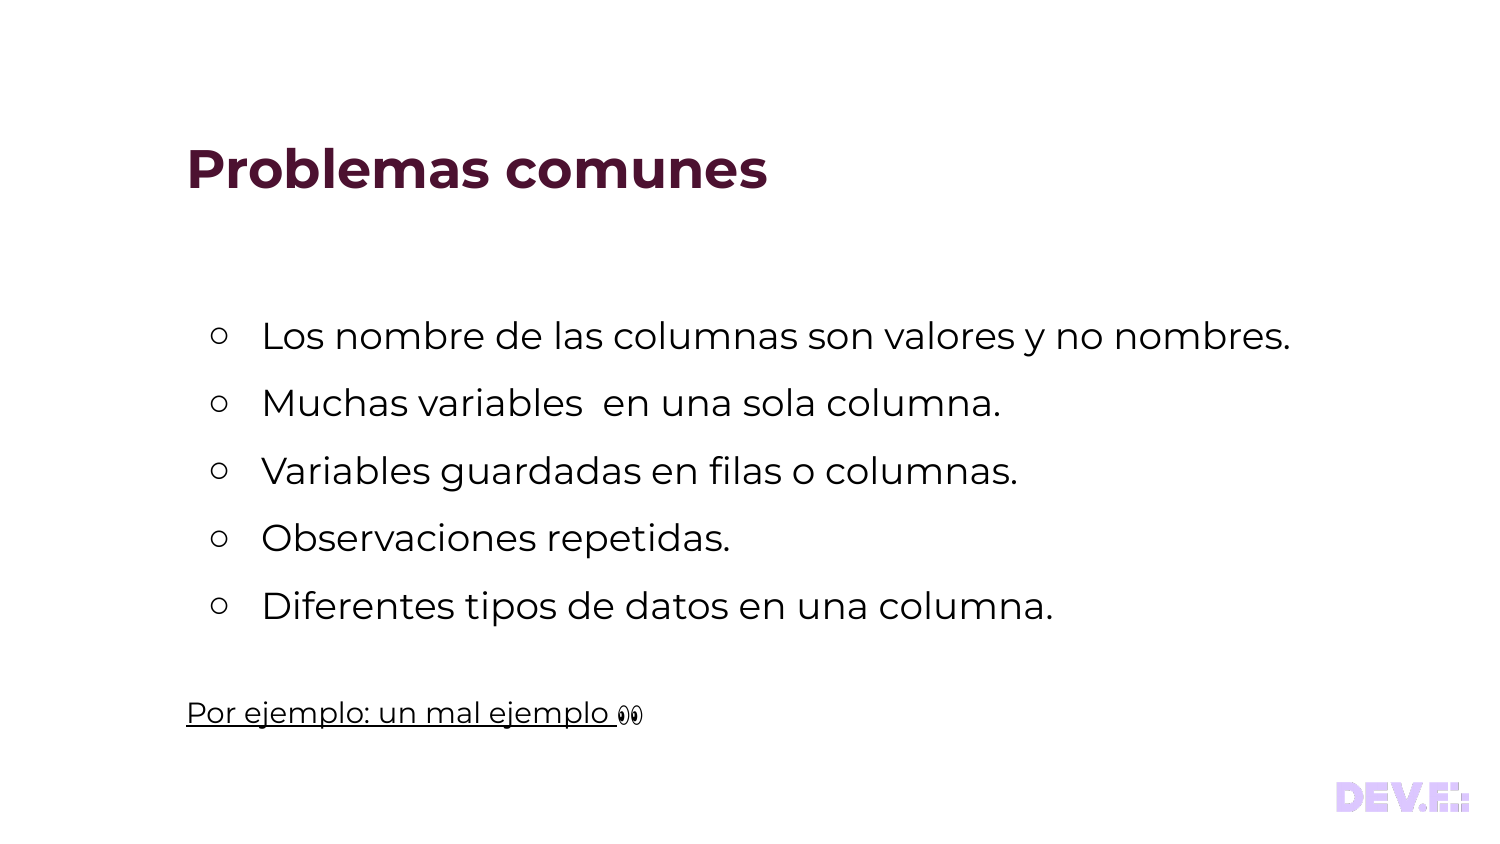

Problemas comunes

Los nombre de las columnas son valores y no nombres.
Muchas variables  en una sola columna.
Variables guardadas en filas o columnas.
Observaciones repetidas.
Diferentes tipos de datos en una columna.

Por ejemplo: un mal ejemplo 👀